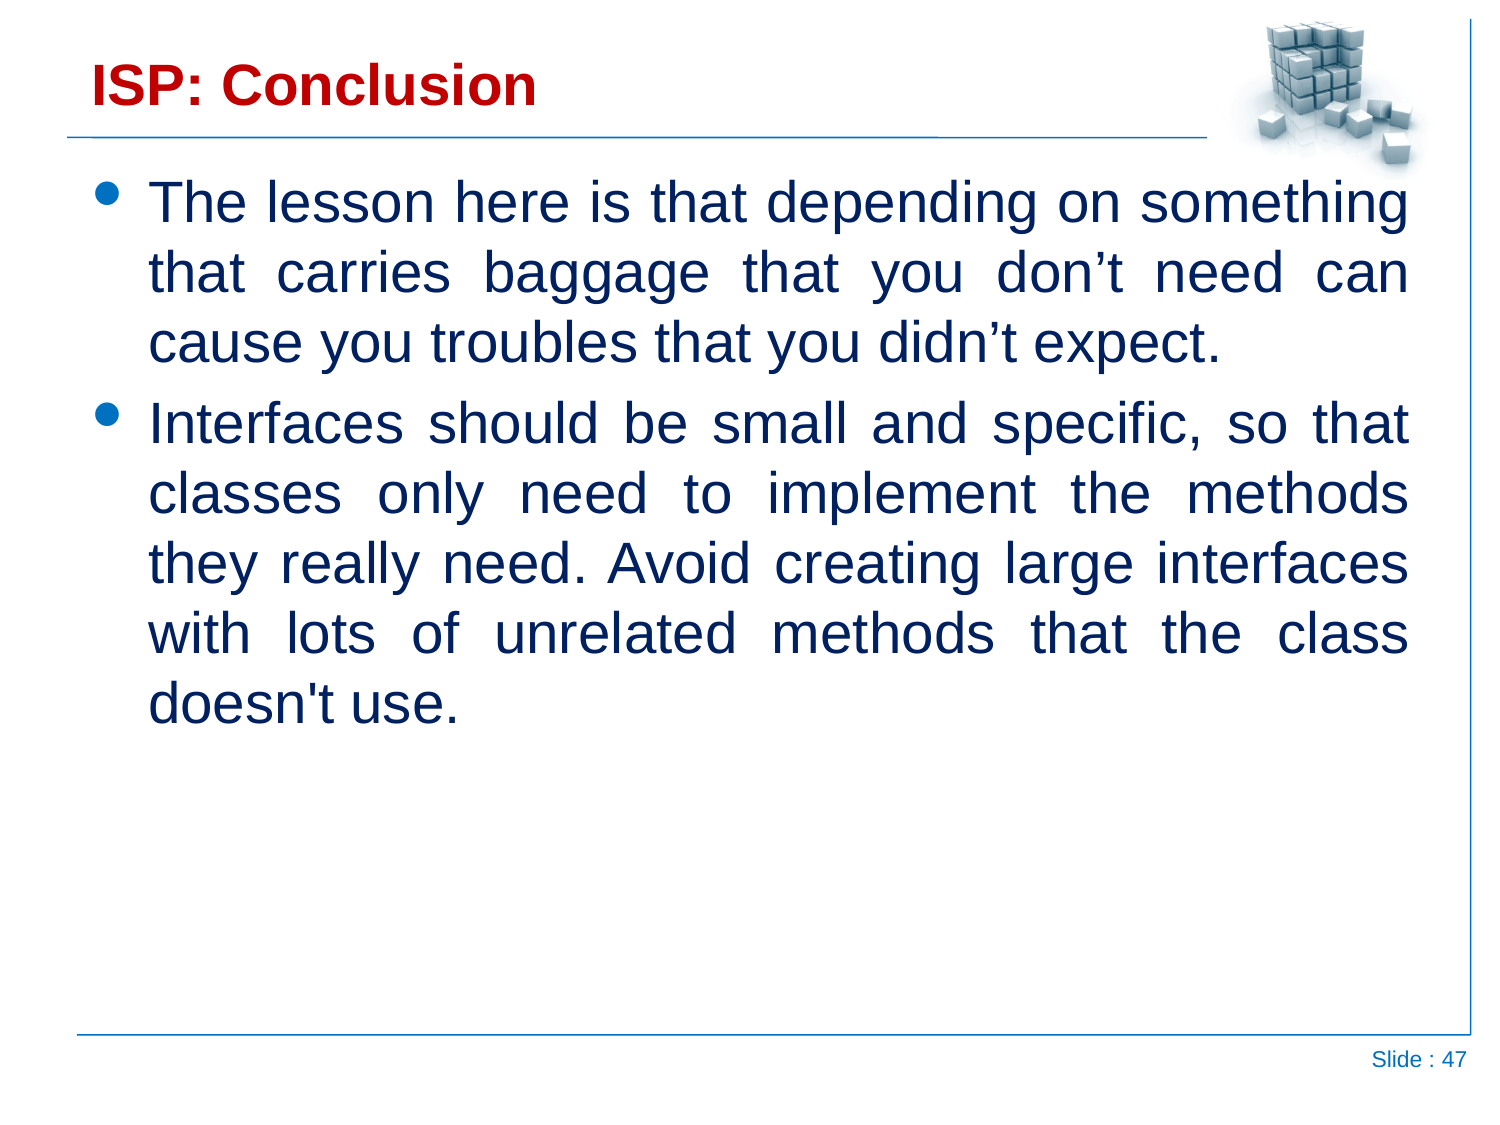

# ISP: Conclusion
The lesson here is that depending on something that carries baggage that you don’t need can cause you troubles that you didn’t expect.
Interfaces should be small and specific, so that classes only need to implement the methods they really need. Avoid creating large interfaces with lots of unrelated methods that the class doesn't use.